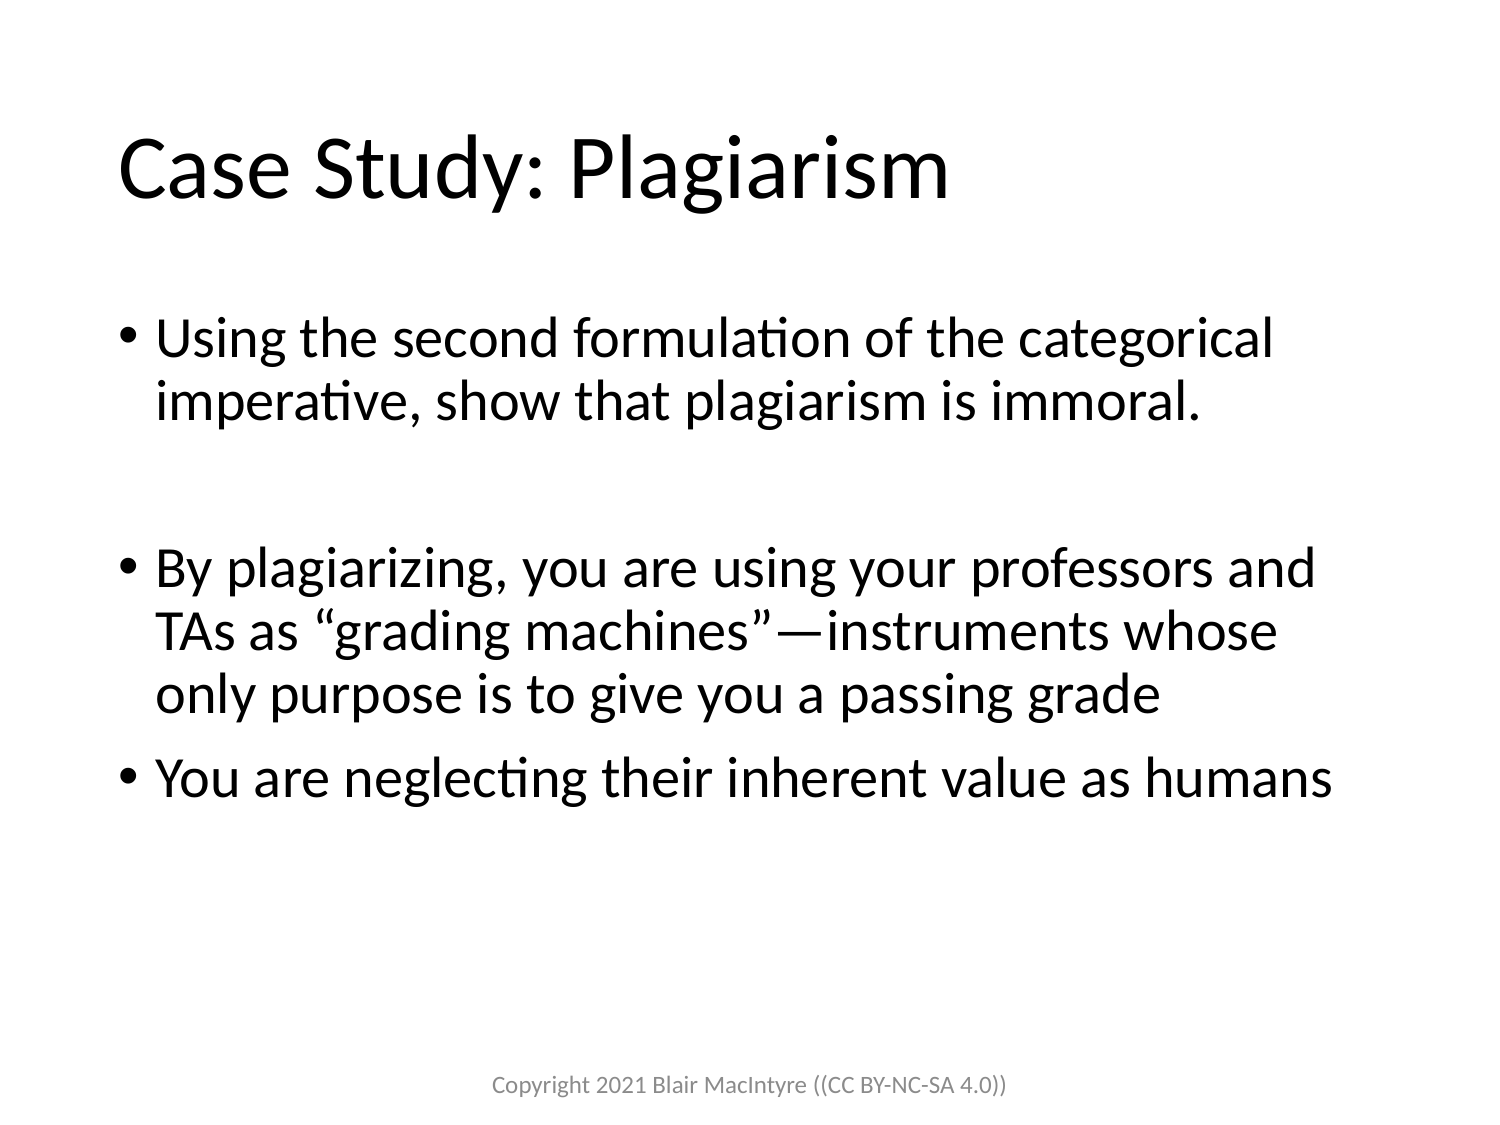

# Case Study: Plagiarism
Using the second formulation of the categorical imperative, show that plagiarism is immoral.

By plagiarizing, you are using your professors and TAs as “grading machines”—instruments whose only purpose is to give you a passing grade
You are neglecting their inherent value as humans

Copyright 2021 Blair MacIntyre ((CC BY-NC-SA 4.0))